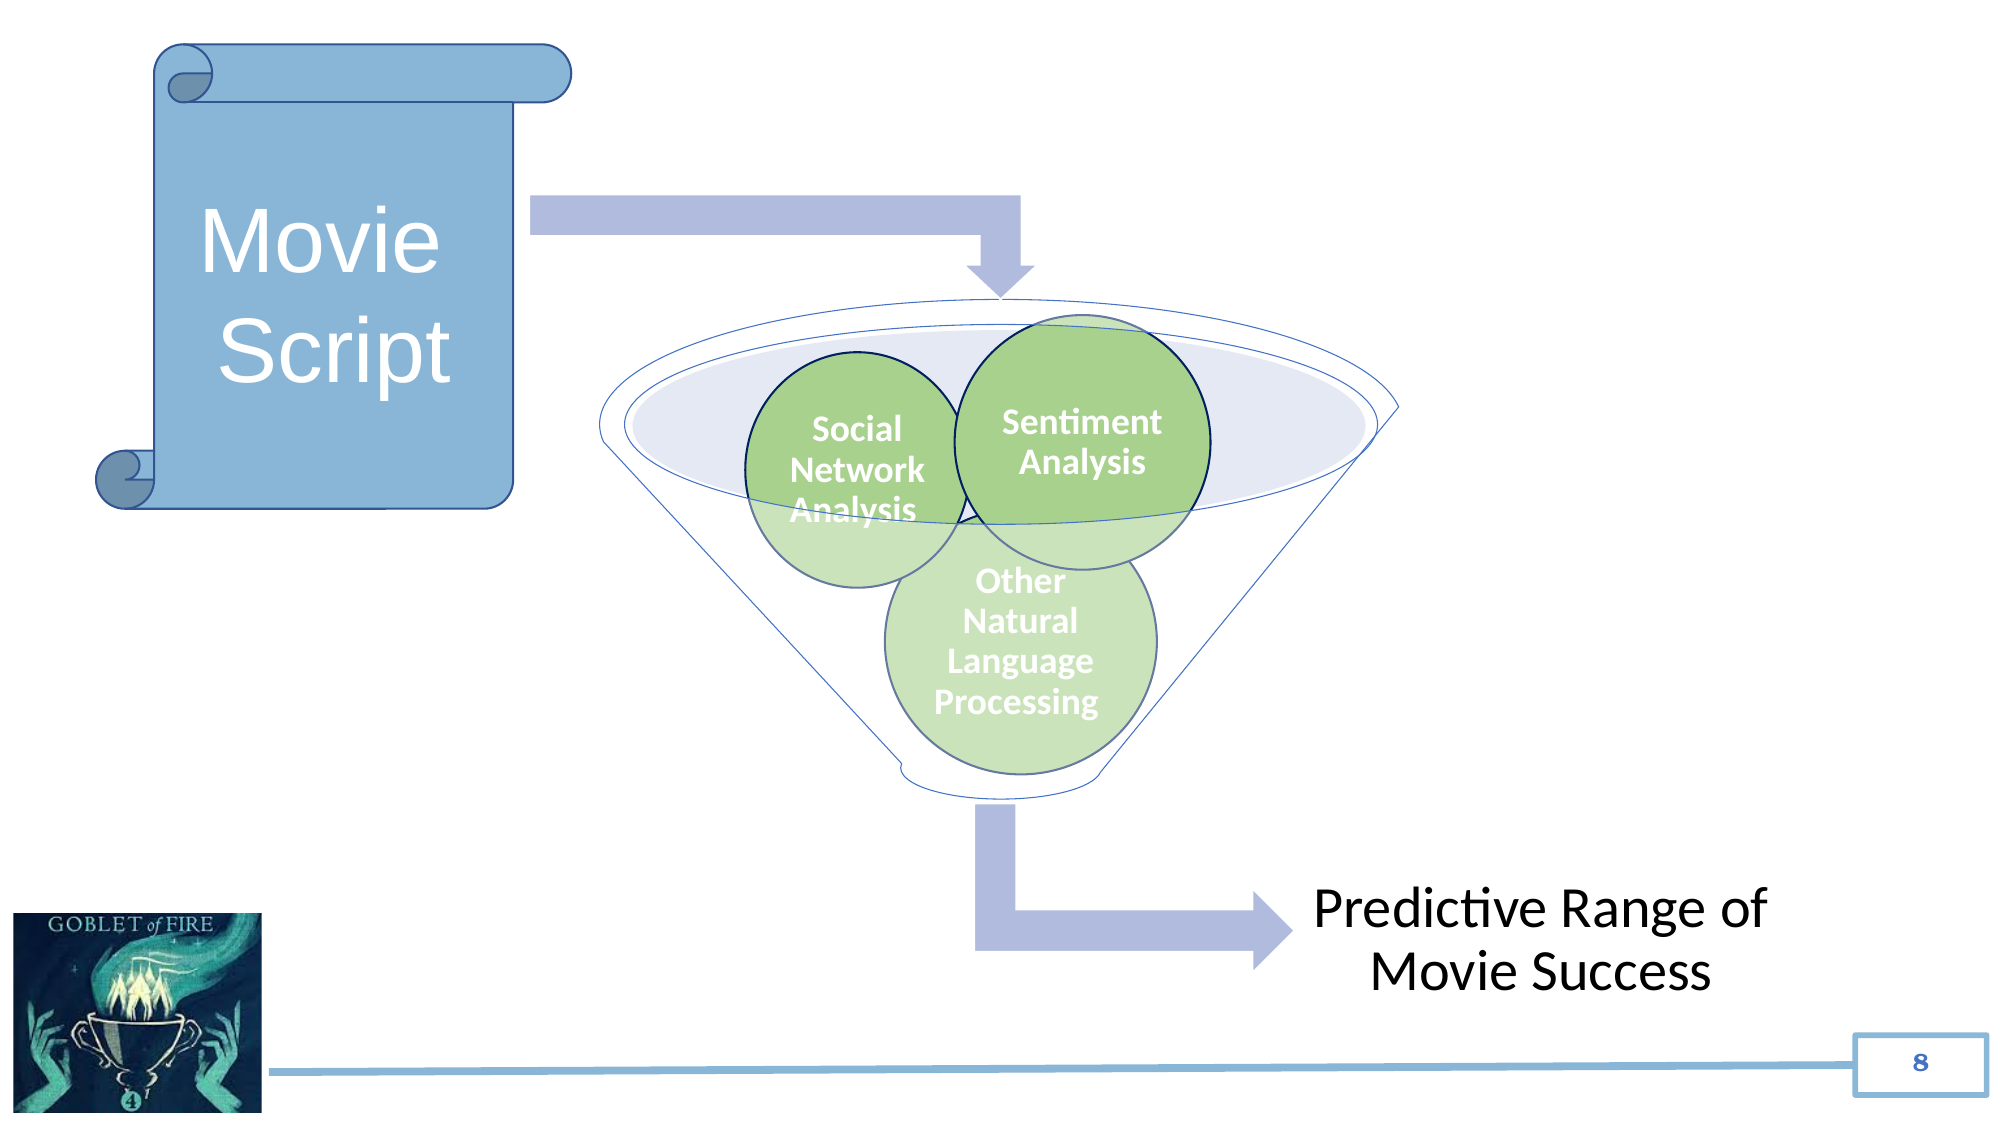

Movie
Script

Predictive Range of Movie Success
Other Natural Language Processing
Social Network Analysis
Sentiment Analysis
8